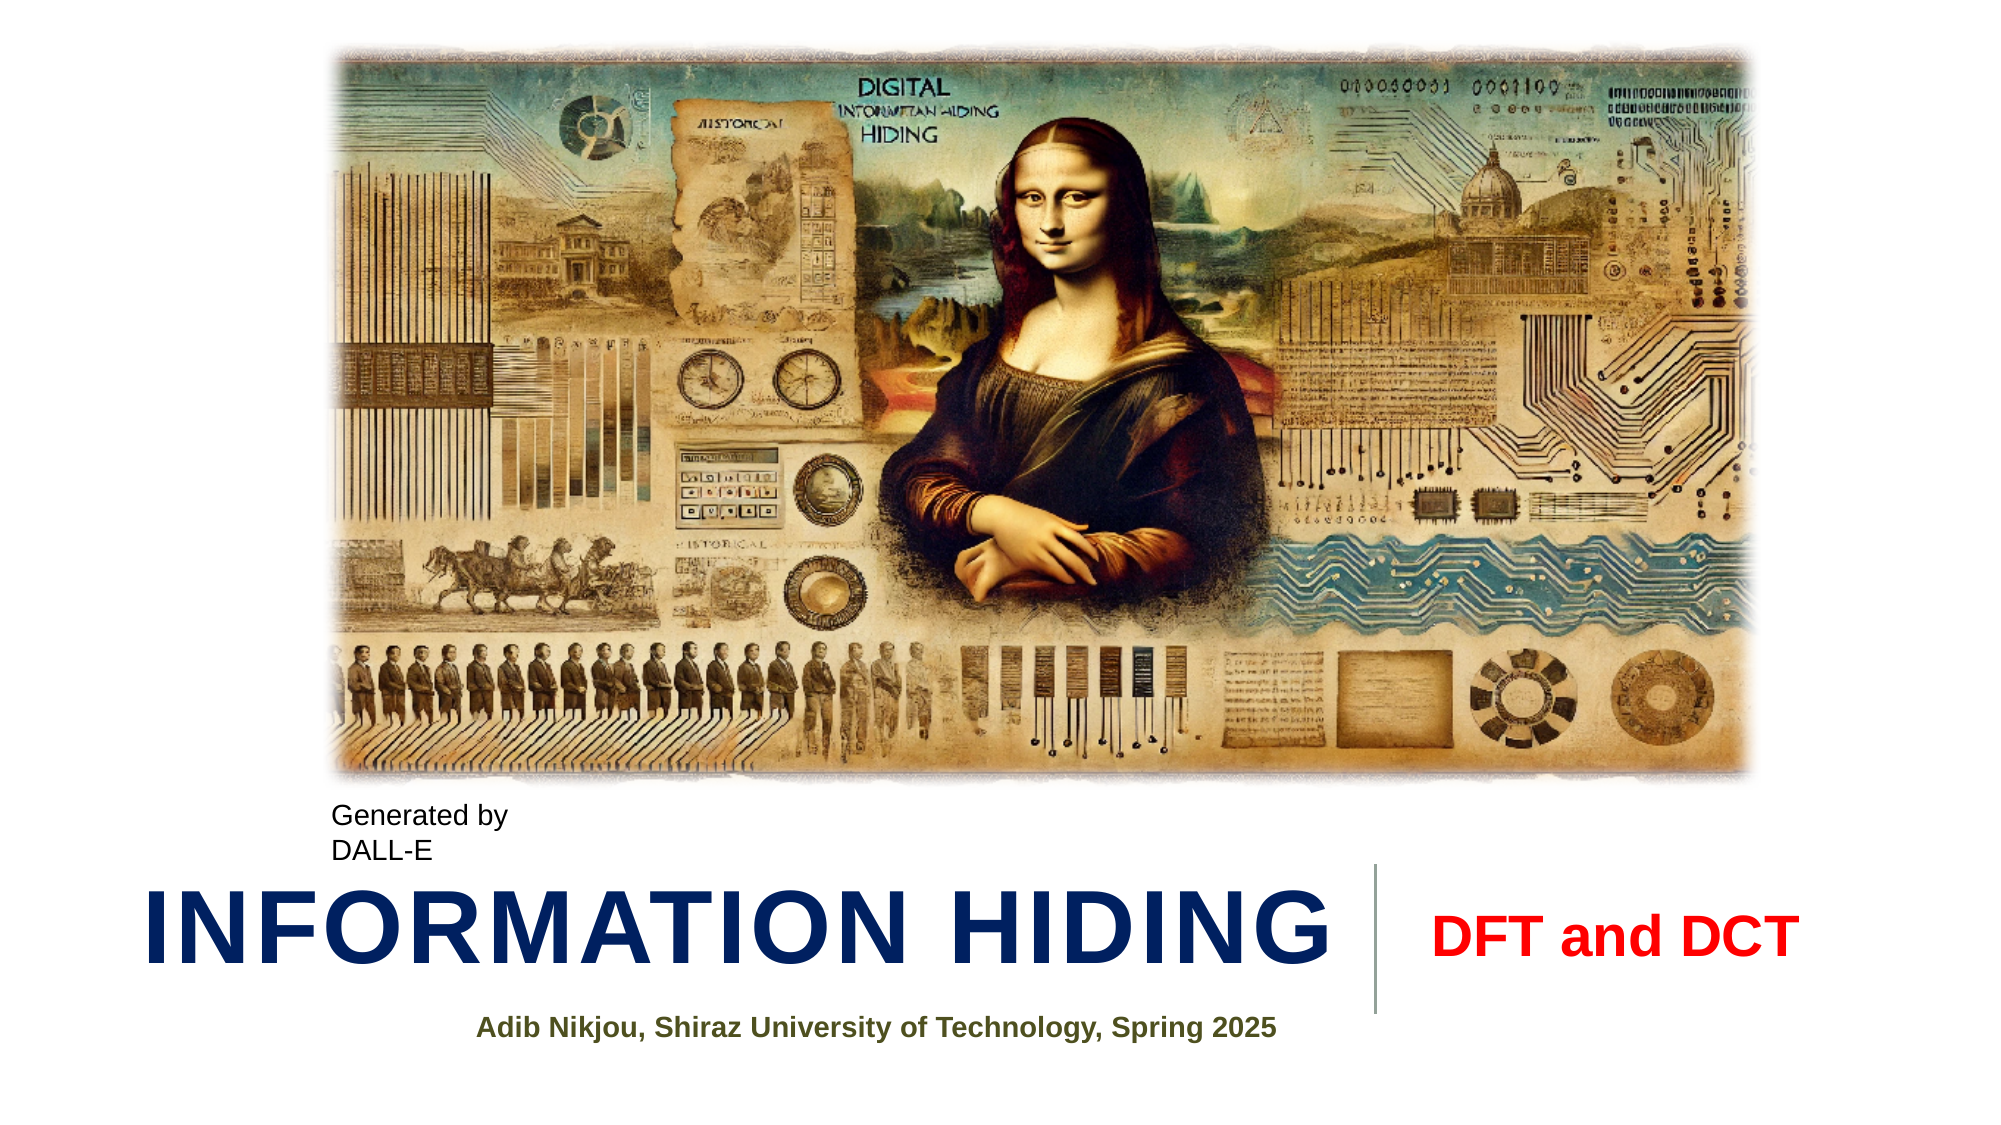

Generated by DALL-E
# INFORMATION HIDING
DFT and DCT
Adib Nikjou, Shiraz University of Technology, Spring 2025